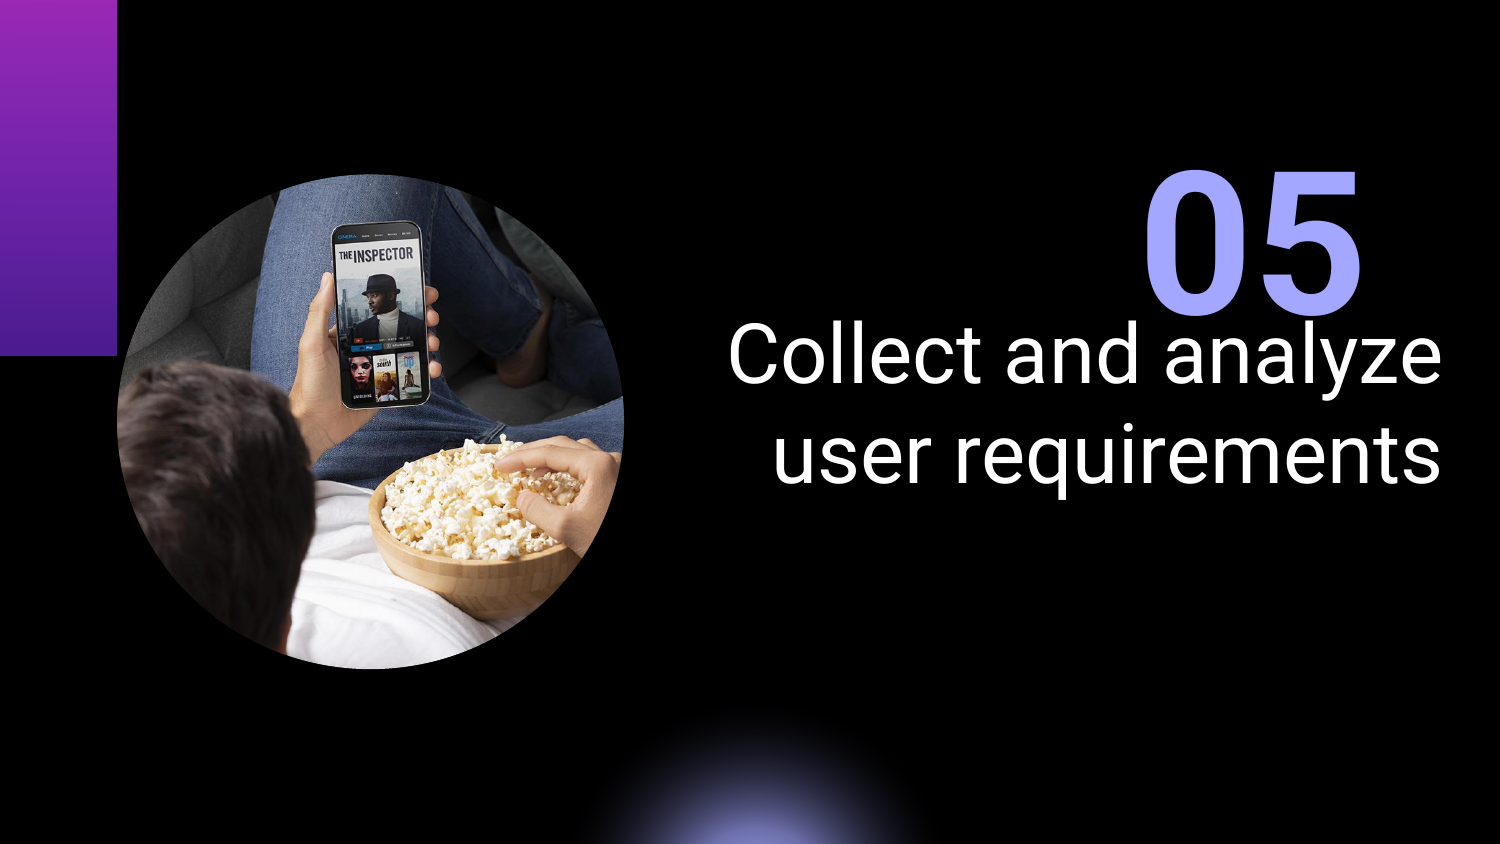

05

# Collect and analyze user requirements